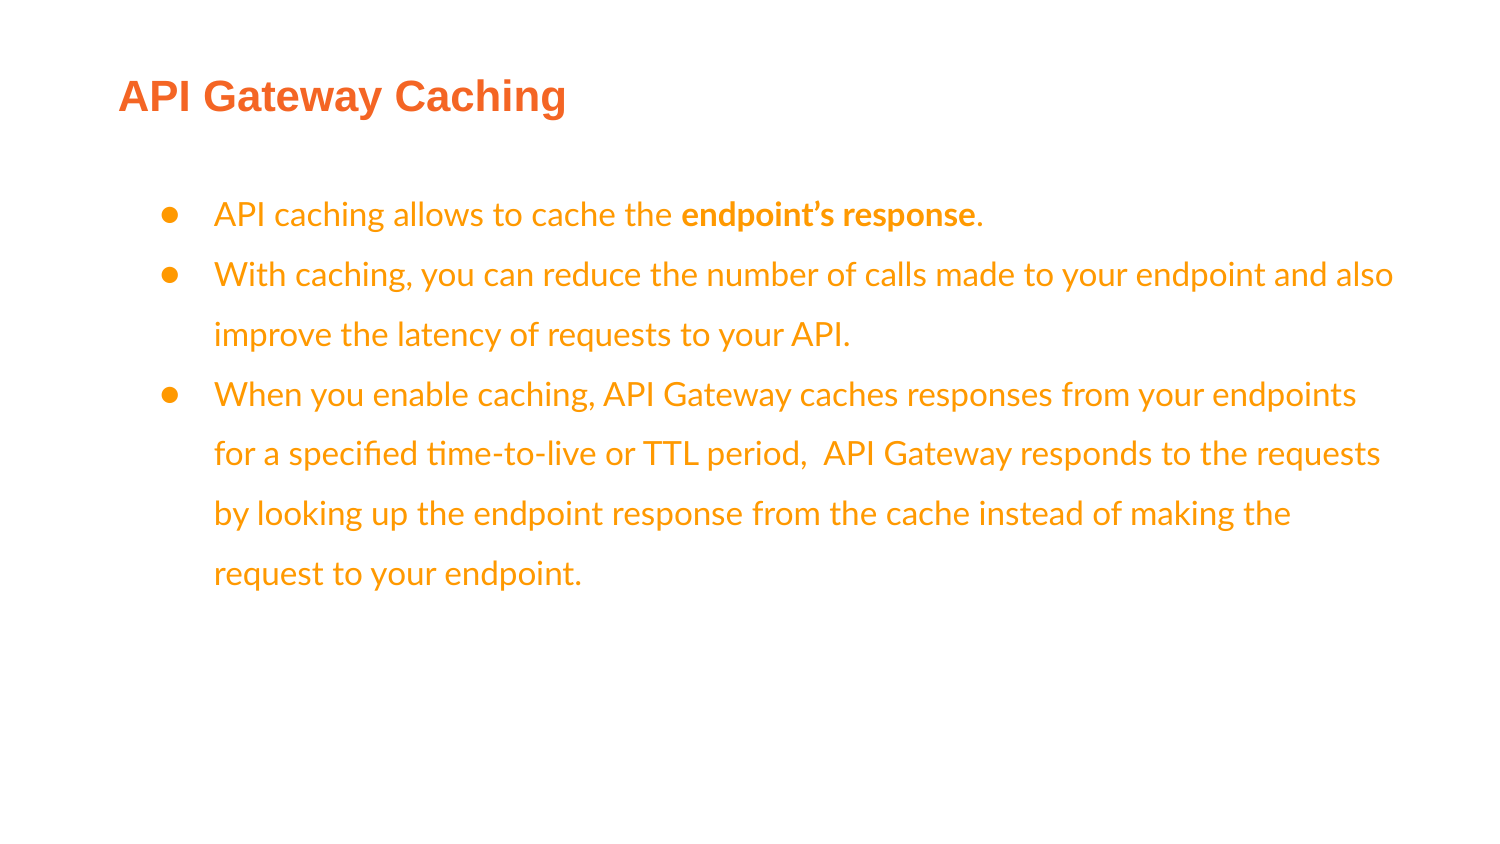

API Gateway Caching
API caching allows to cache the endpoint’s response.
With caching, you can reduce the number of calls made to your endpoint and also improve the latency of requests to your API.
When you enable caching, API Gateway caches responses from your endpoints for a specified time-to-live or TTL period,  API Gateway responds to the requests by looking up the endpoint response from the cache instead of making the request to your endpoint.